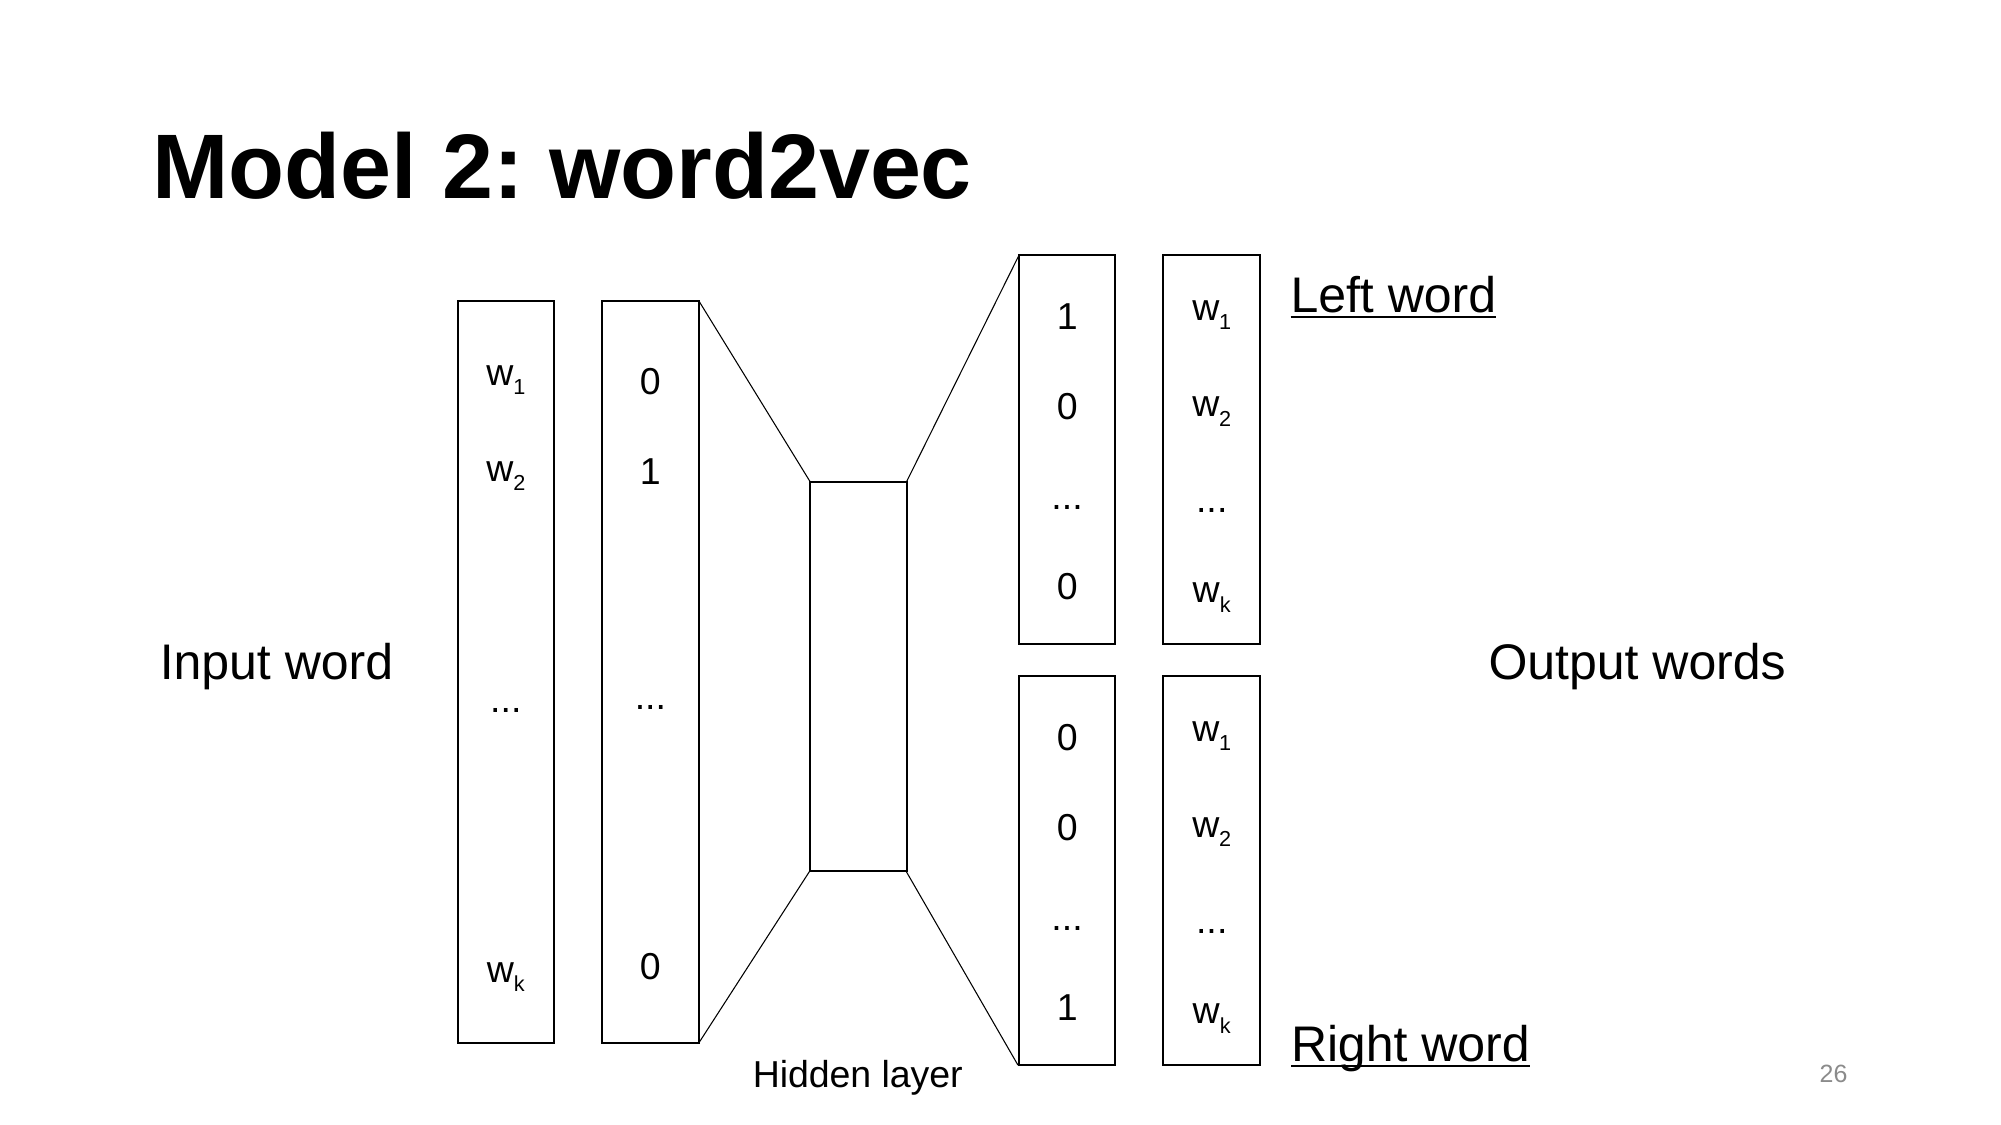

# Model 2: word2vec
1

0

...

0
Left word
w1

w2

...

wk
0

1

...

0
w1

w2

...

wk

Output words
Input word
0

0

...

1
w1

w2

...

wk
Right word
26
Hidden layer